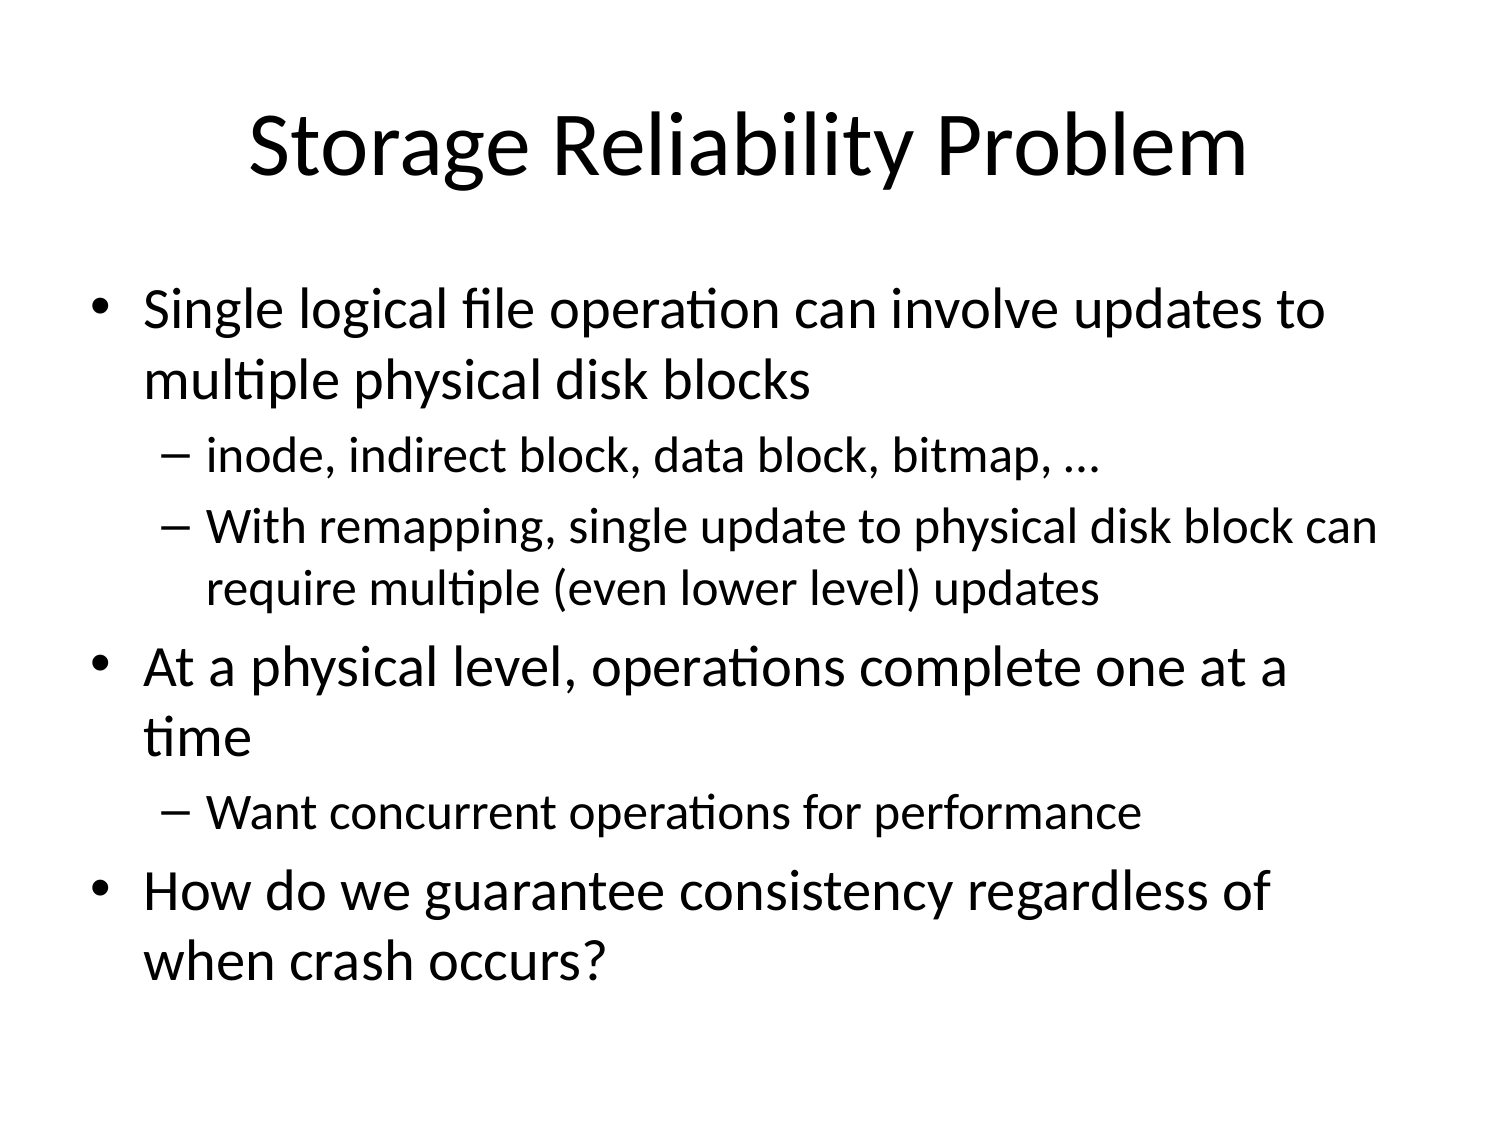

# Storage Reliability Problem
Single logical file operation can involve updates to multiple physical disk blocks
inode, indirect block, data block, bitmap, …
With remapping, single update to physical disk block can require multiple (even lower level) updates
At a physical level, operations complete one at a time
Want concurrent operations for performance
How do we guarantee consistency regardless of when crash occurs?